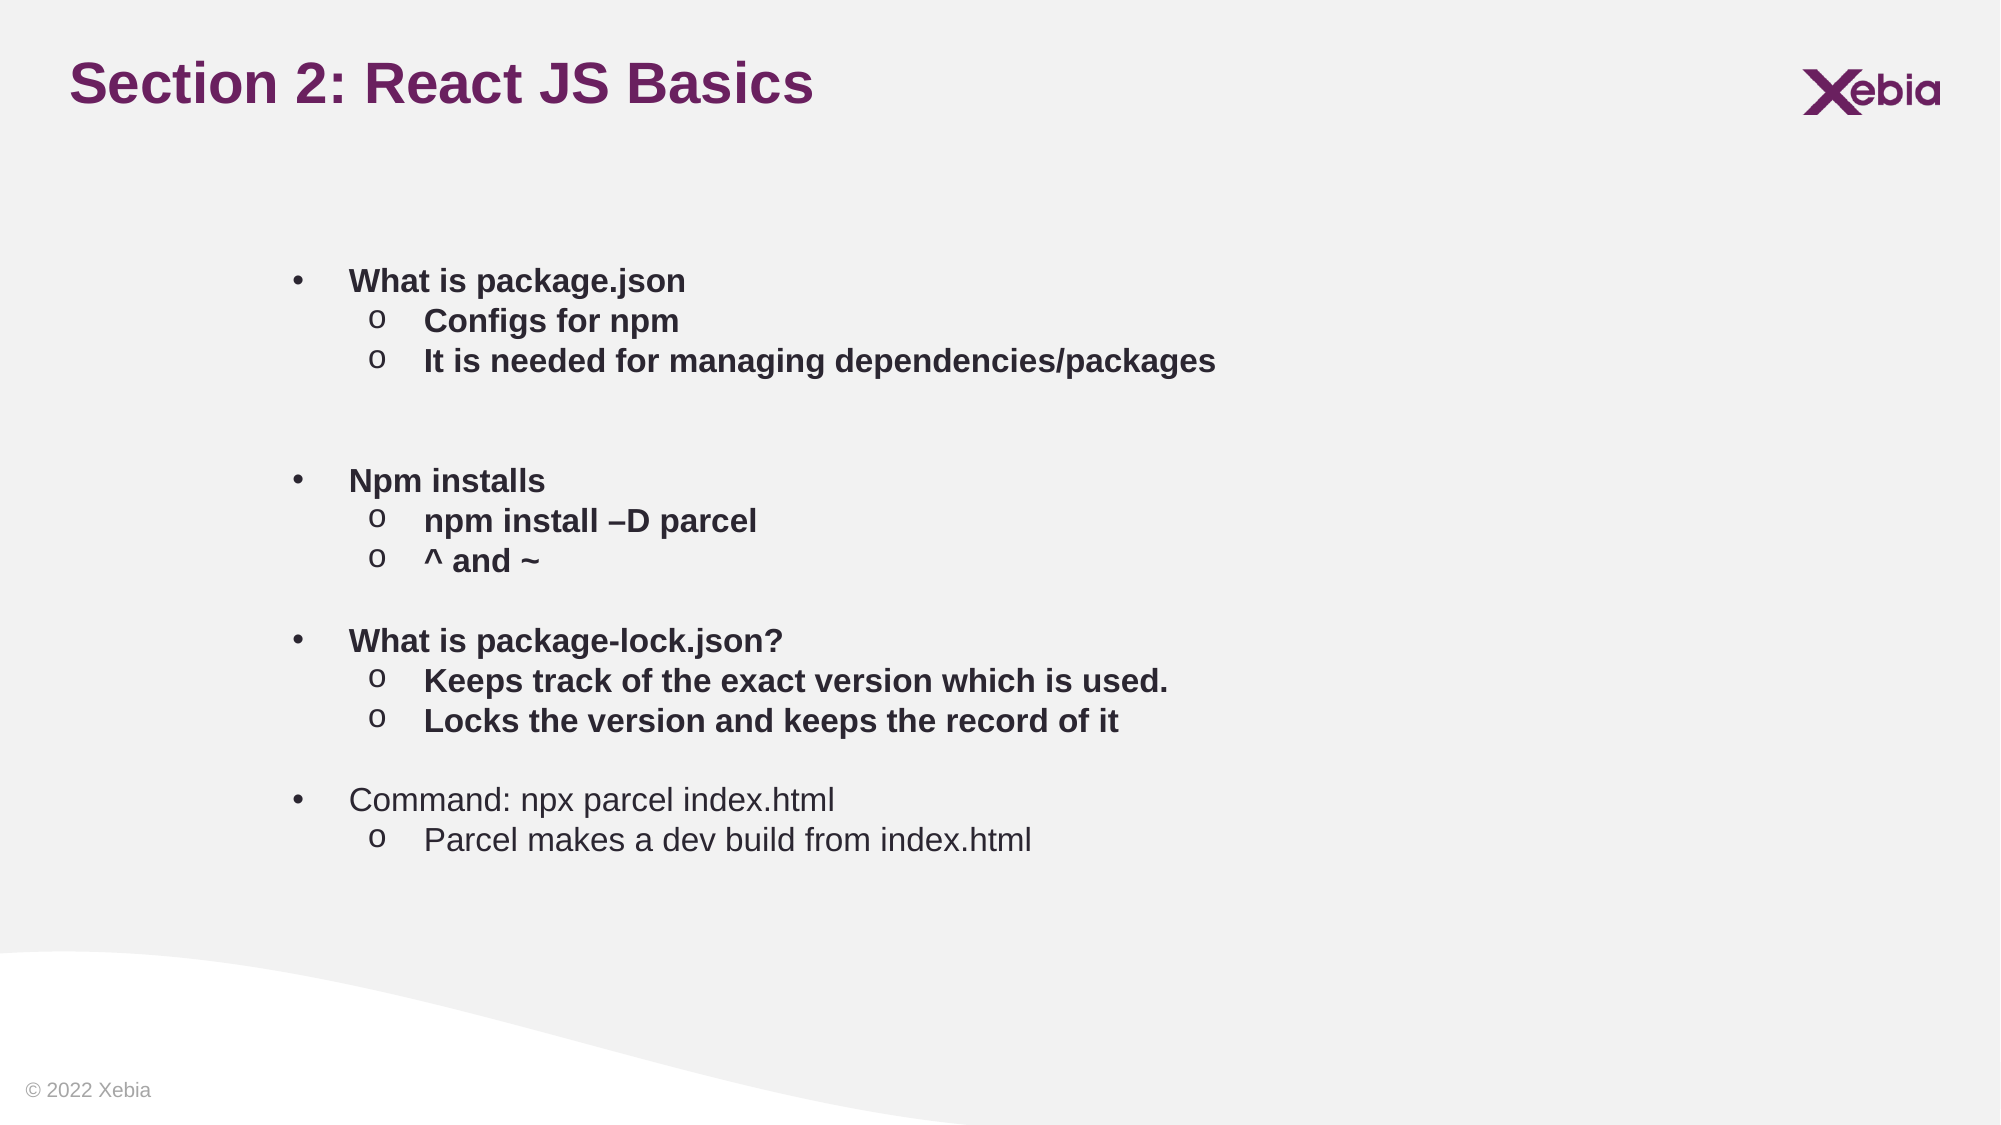

Section 2: React JS Basics

What is package.json
Configs for npm
It is needed for managing dependencies/packages

Npm installs
npm install –D parcel
^ and ~

What is package-lock.json?
Keeps track of the exact version which is used.
Locks the version and keeps the record of it

Command: npx parcel index.html
Parcel makes a dev build from index.html